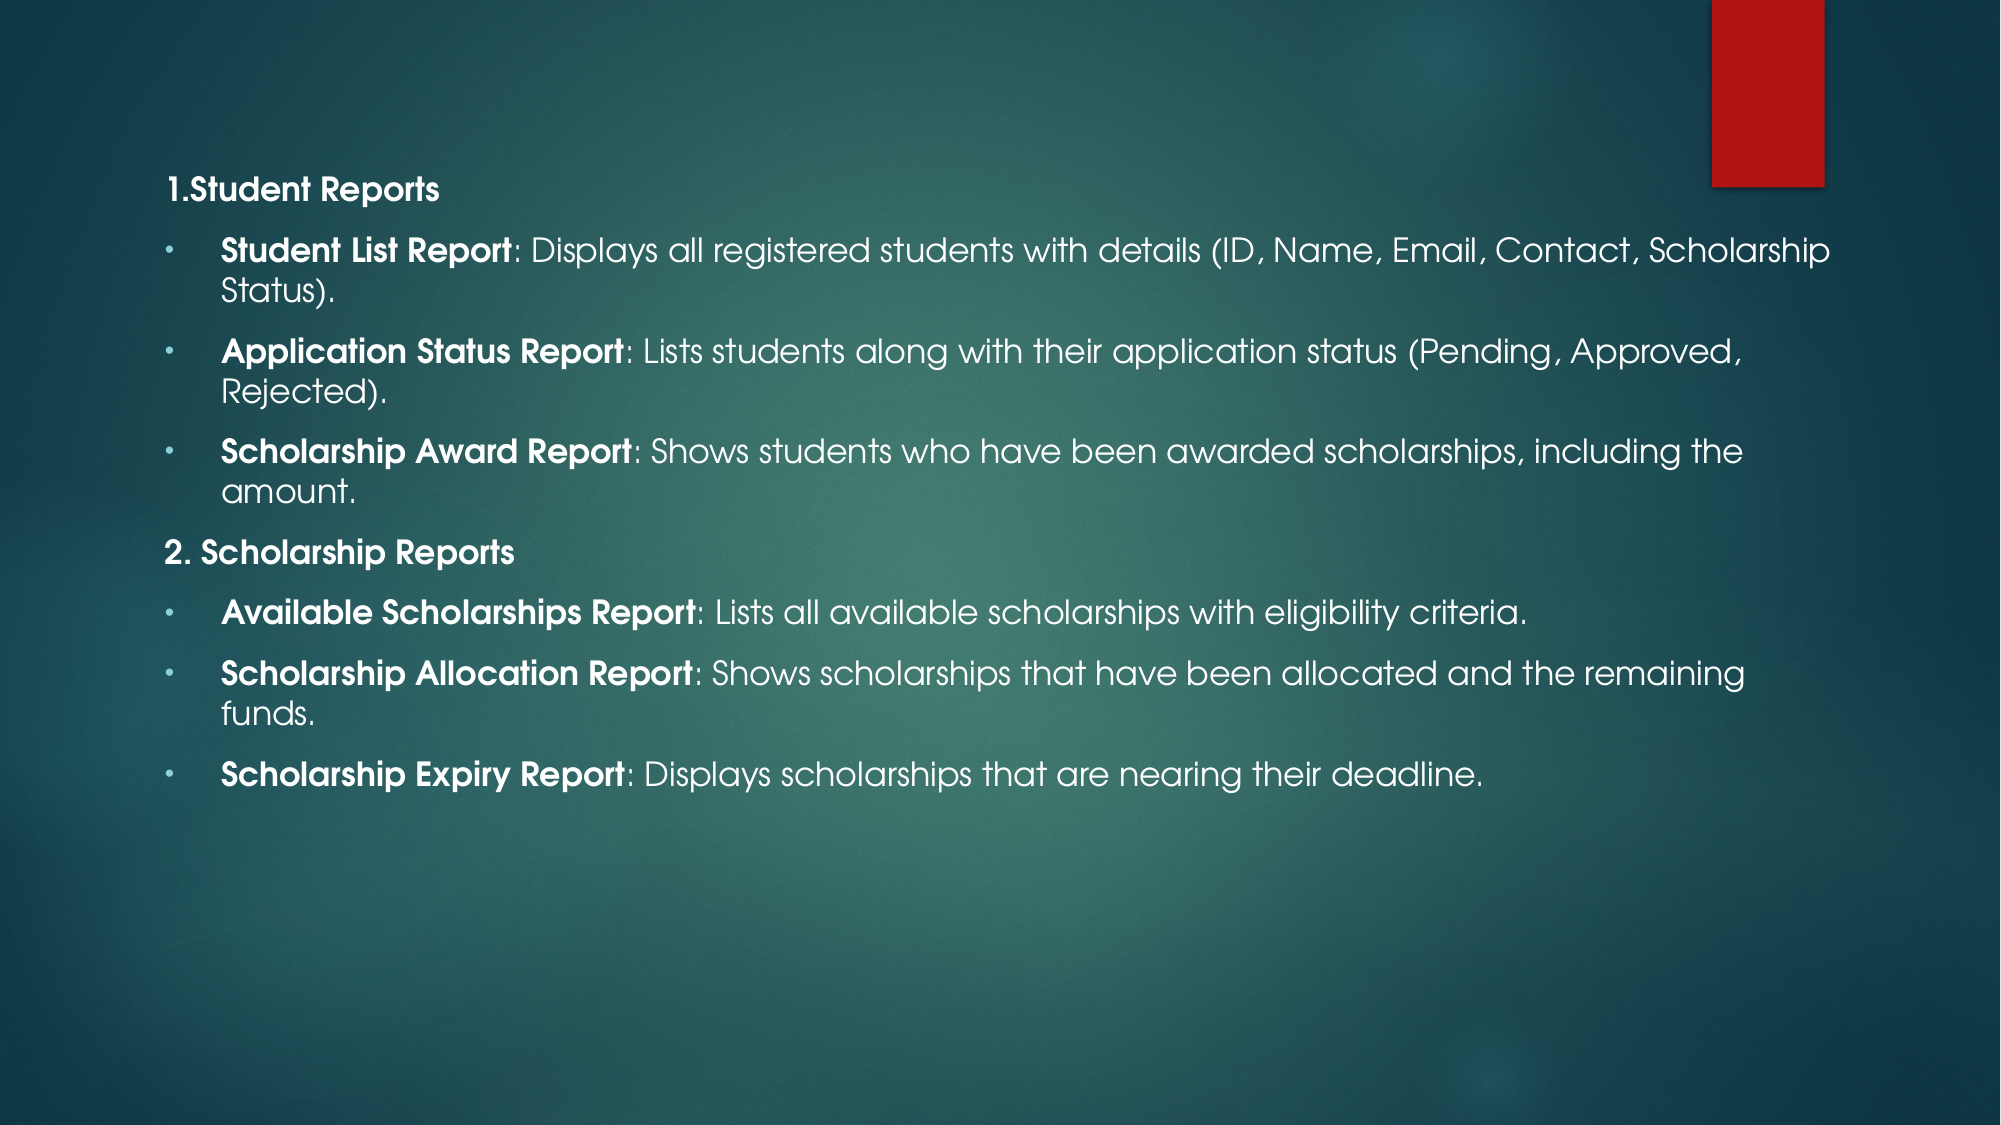

# Output/reports

1.Student Reports
Student List Report: Displays all registered students with details (ID, Name, Email, Contact, Scholarship Status).
Application Status Report: Lists students along with their application status (Pending, Approved, Rejected).
Scholarship Award Report: Shows students who have been awarded scholarships, including the amount.
2. Scholarship Reports
Available Scholarships Report: Lists all available scholarships with eligibility criteria.
Scholarship Allocation Report: Shows scholarships that have been allocated and the remaining funds.
Scholarship Expiry Report: Displays scholarships that are nearing their deadline.